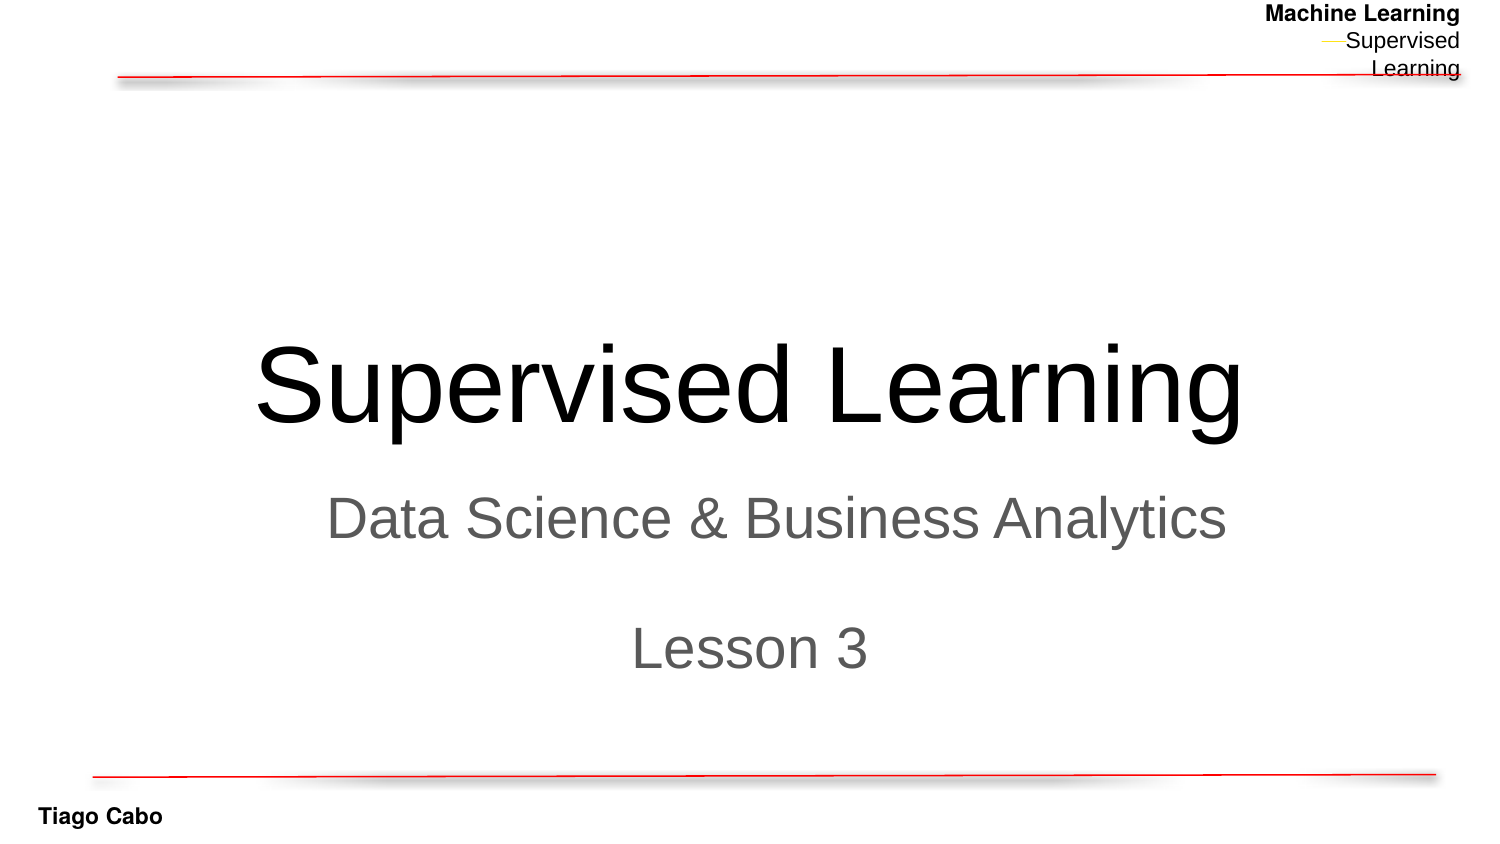

# Supervised Learning
Data Science & Business Analytics
Lesson 3